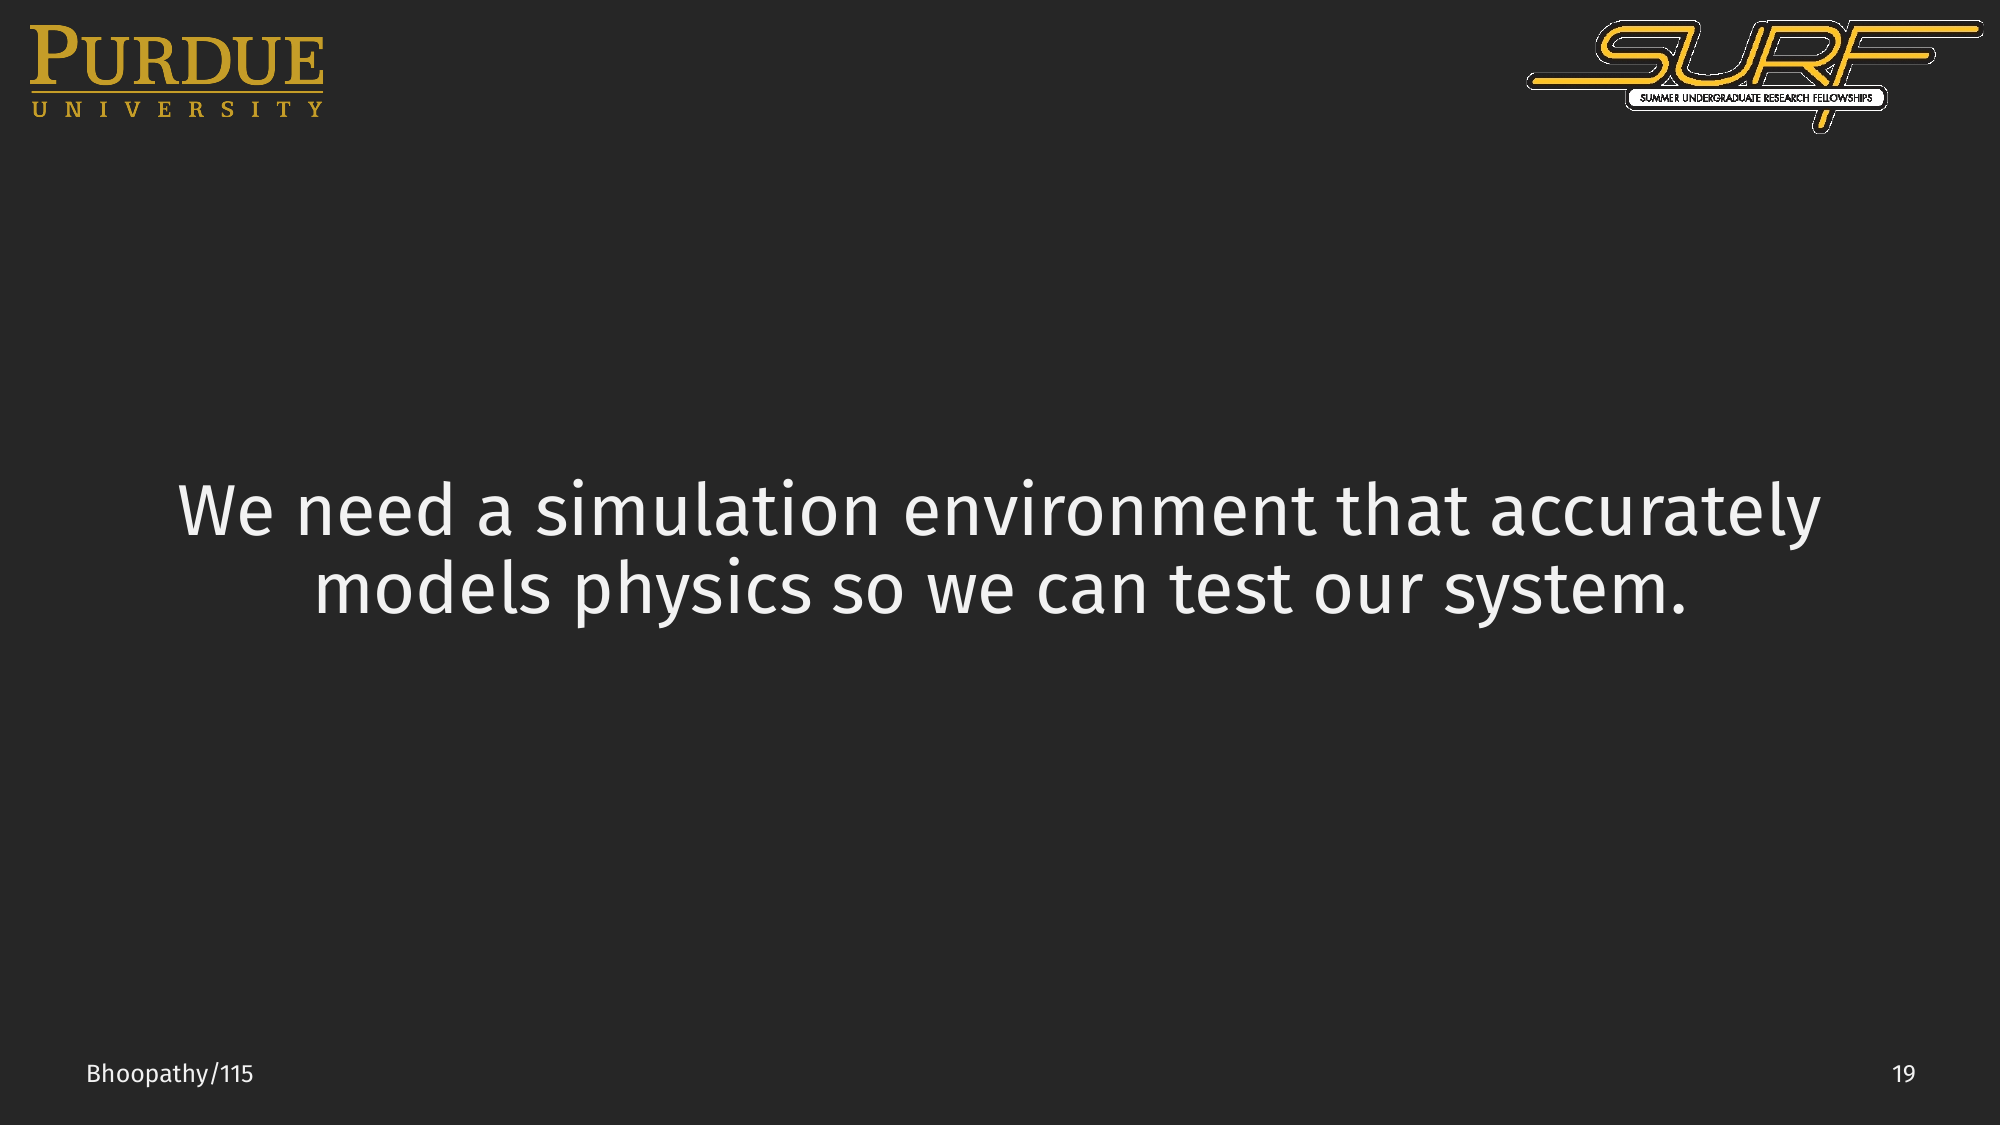

We need a simulation environment that accurately models physics so we can test our system.
Bhoopathy/115
19